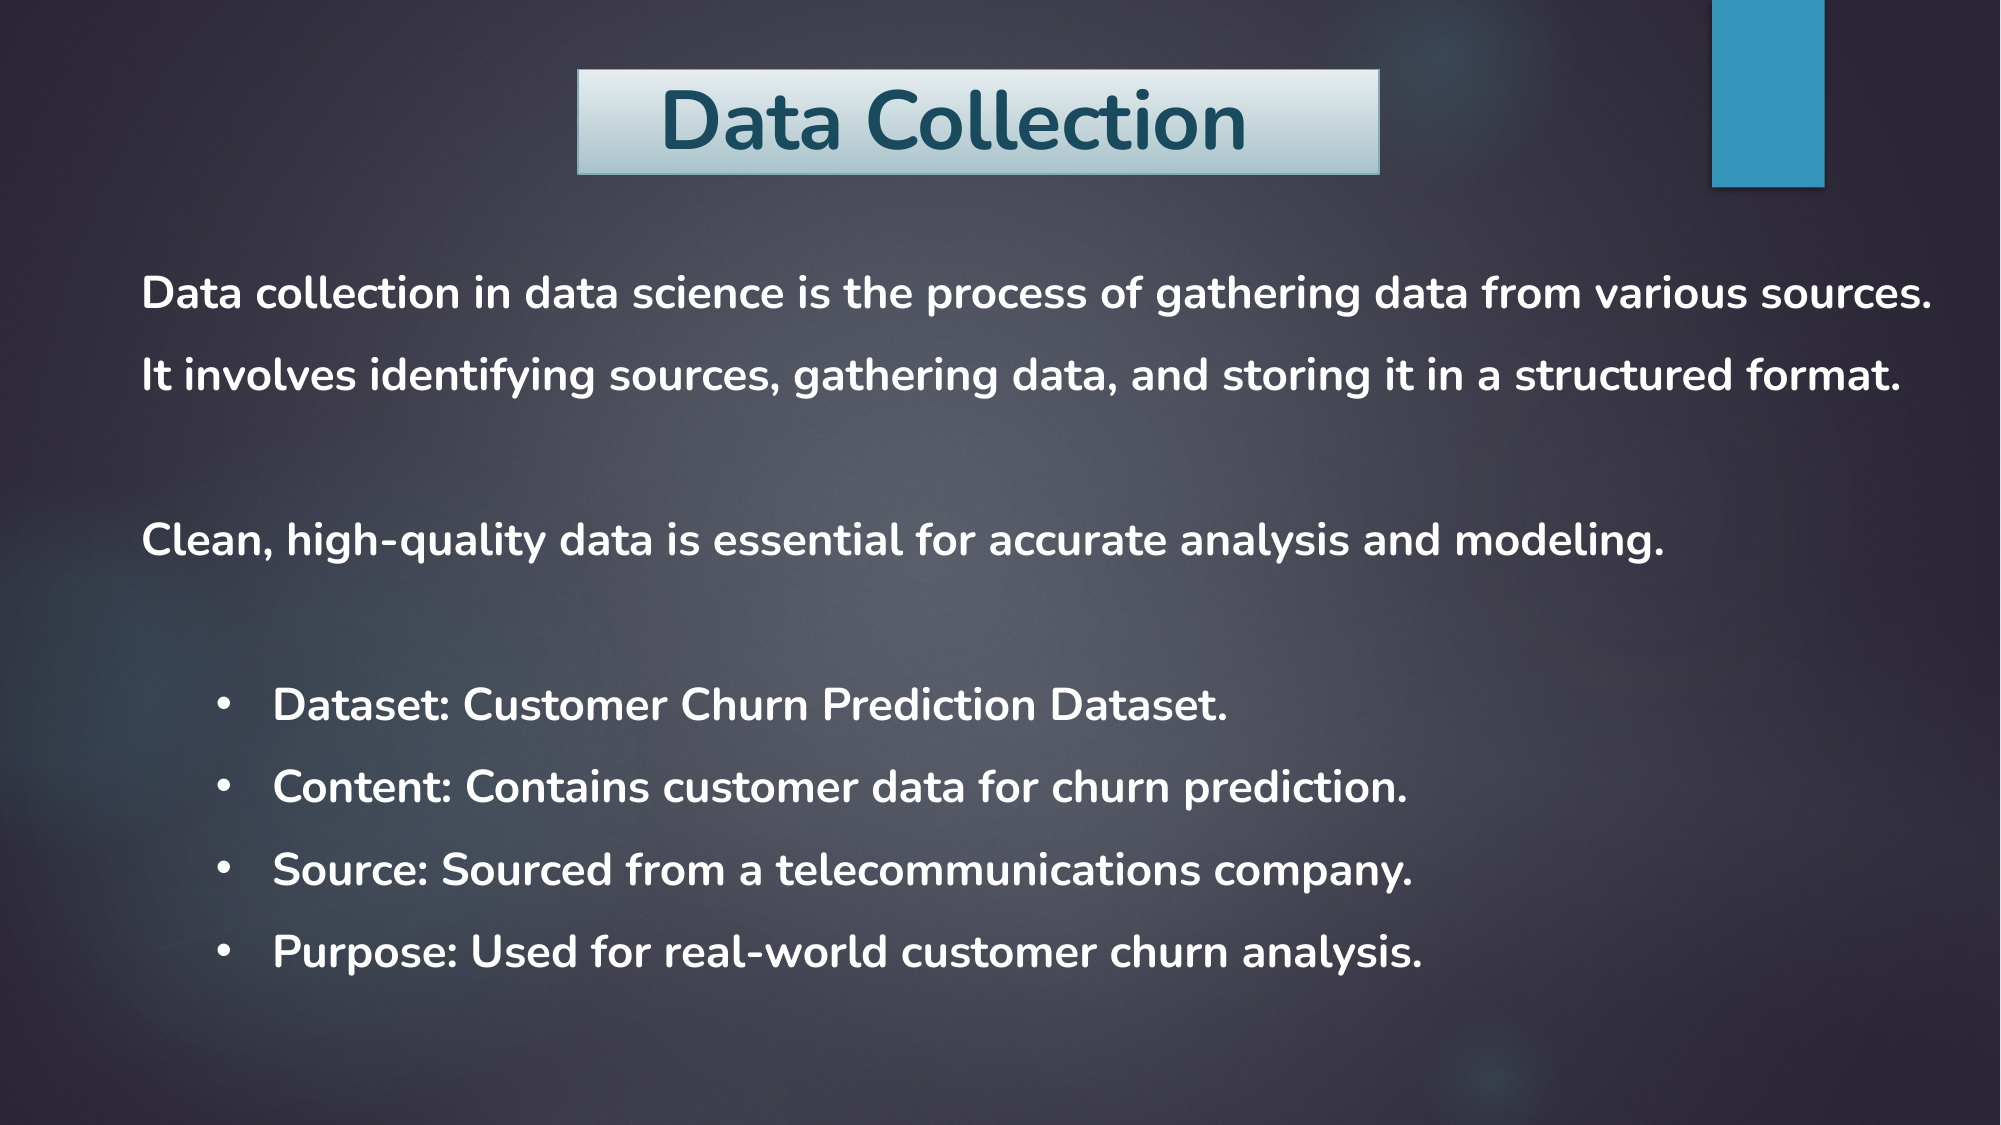

Data Collection
Data collection in data science is the process of gathering data from various sources. It involves identifying sources, gathering data, and storing it in a structured format.

Clean, high-quality data is essential for accurate analysis and modeling.

Dataset: Customer Churn Prediction Dataset.
Content: Contains customer data for churn prediction.
Source: Sourced from a telecommunications company.
Purpose: Used for real-world customer churn analysis.